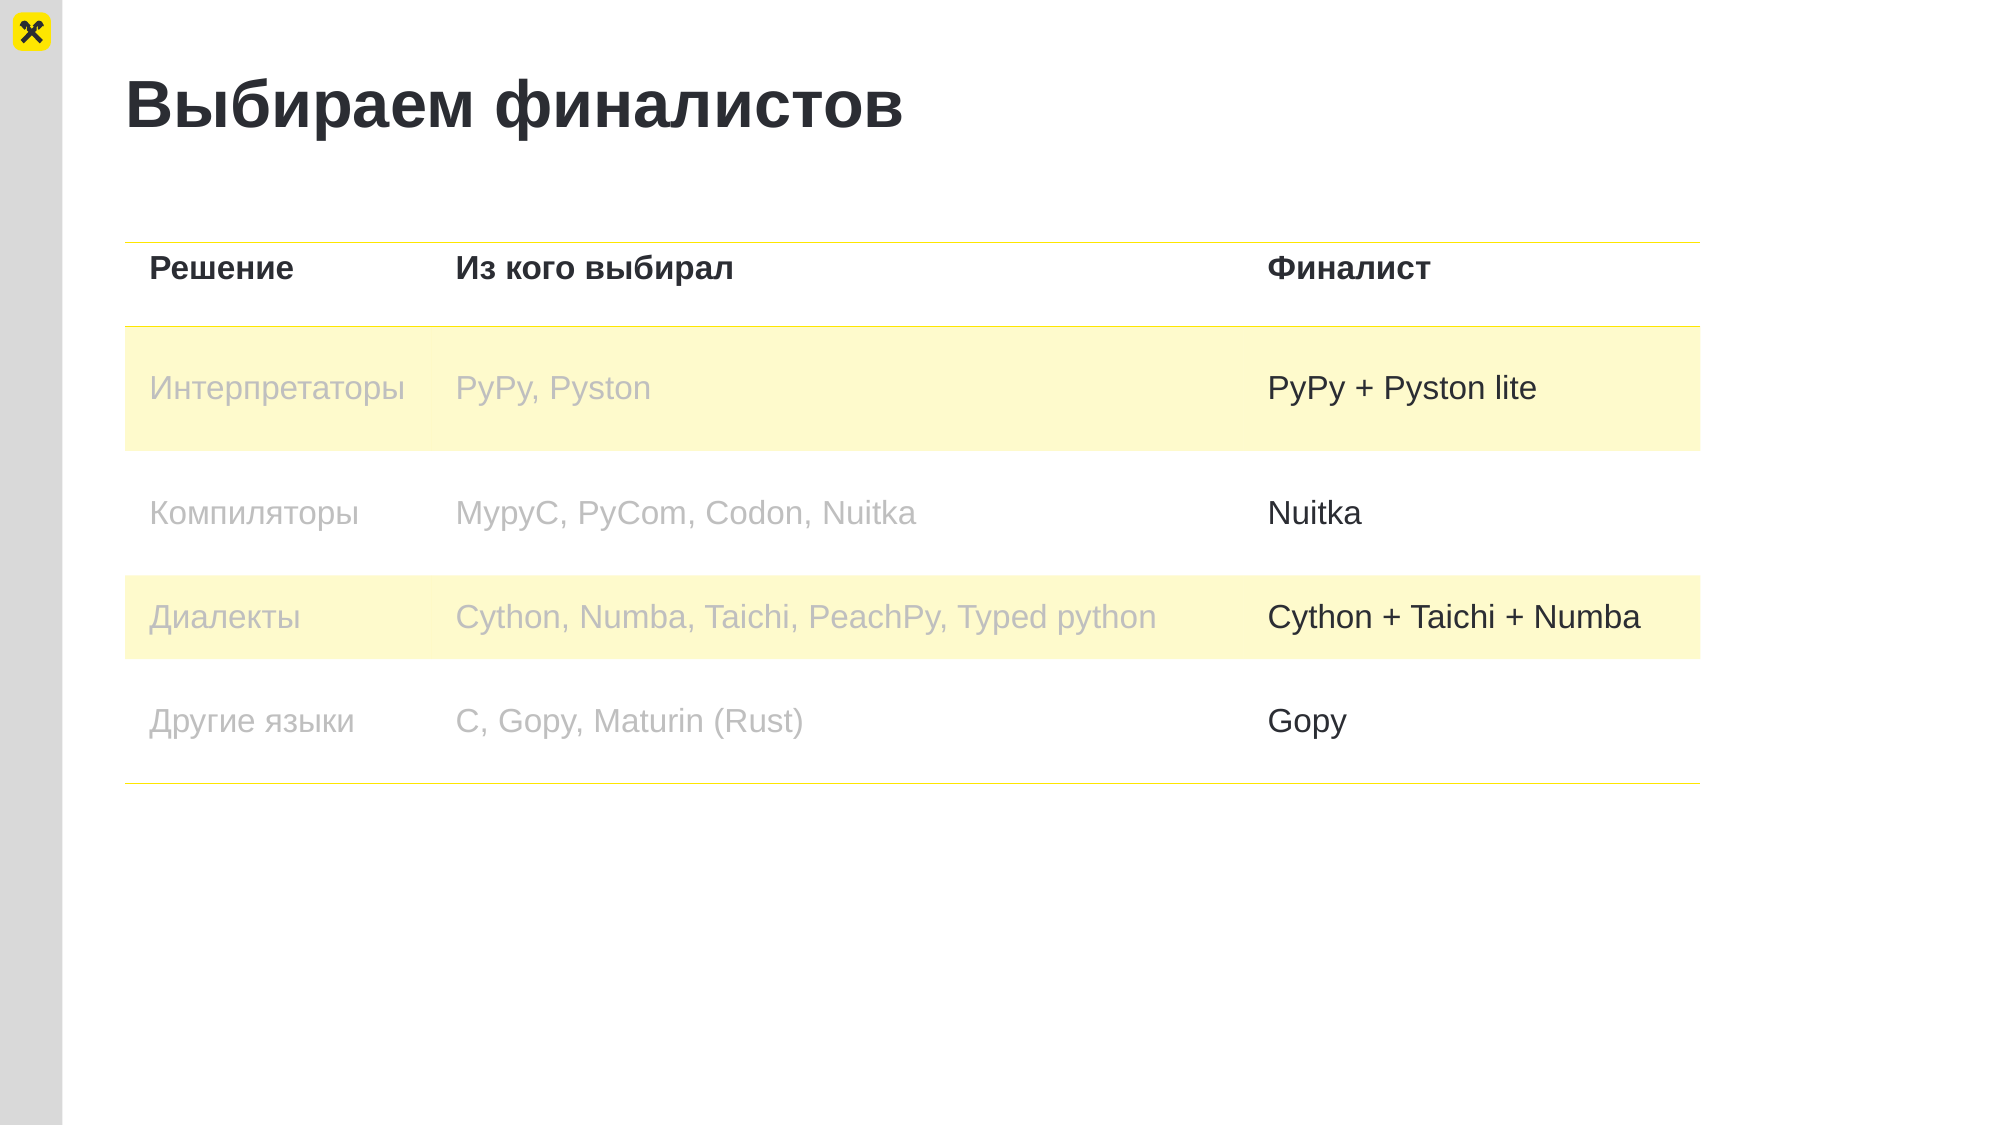

# Выбираем финалистов
| Решение | Из кого выбирал | Финалист |
| --- | --- | --- |
| Интерпретаторы | PyPy, Pyston | PyPy + Pyston lite |
| Компиляторы | MypyC, PyСom, Codon, Nuitka | Nuitka |
| Диалекты | Cython, Numba, Taichi, PeachPy, Typed python | Cython + Taichi + Numba |
| Другие языки | C, Gopy, Maturin (Rust) | Gopy |